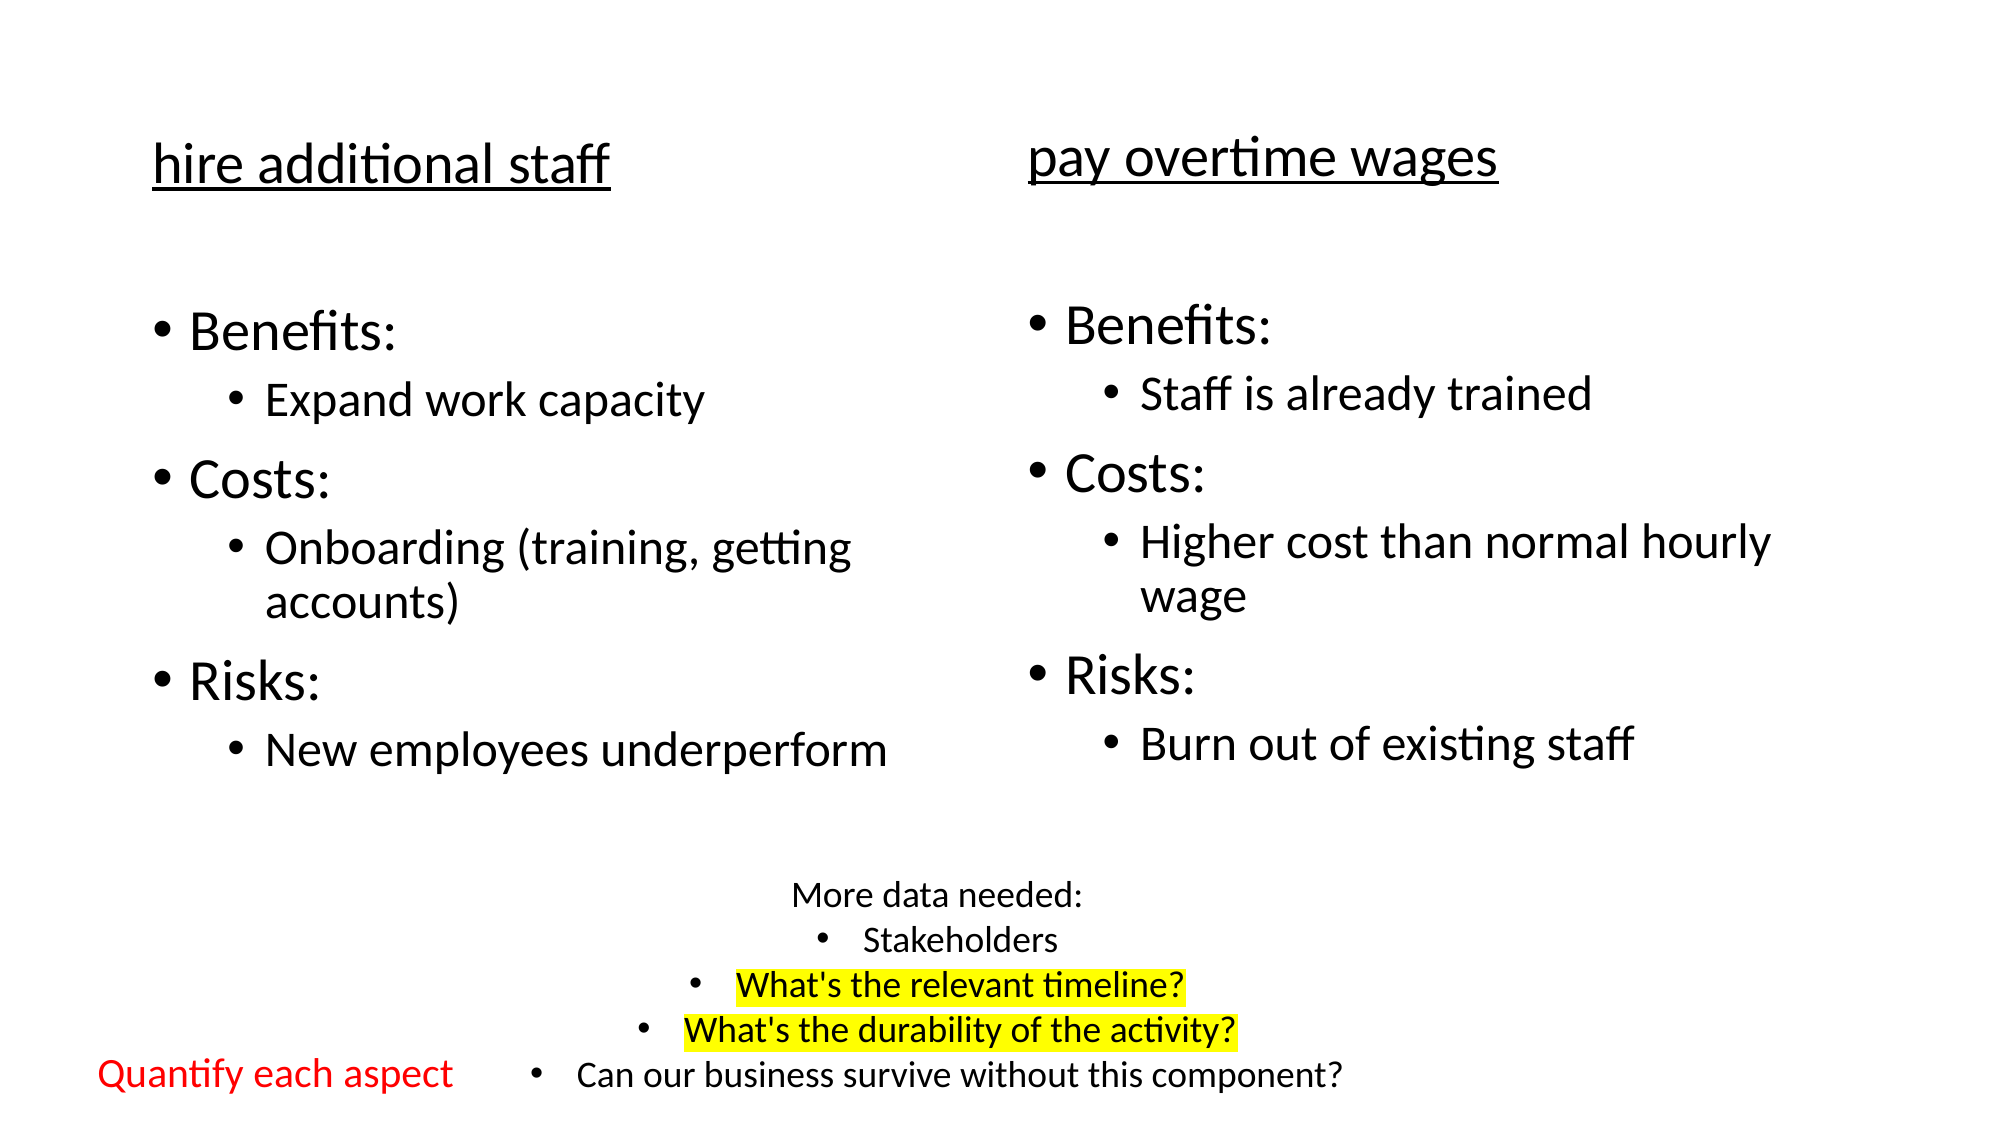

pay overtime wages

Benefits:
Staff is already trained
Costs:
Higher cost than normal hourly wage
Risks:
Burn out of existing staff
hire additional staff

Benefits:
Expand work capacity
Costs:
Onboarding (training, getting accounts)
Risks:
New employees underperform
More data needed:
Stakeholders
What's the relevant timeline?
What's the durability of the activity?
Can our business survive without this component?
Quantify each aspect